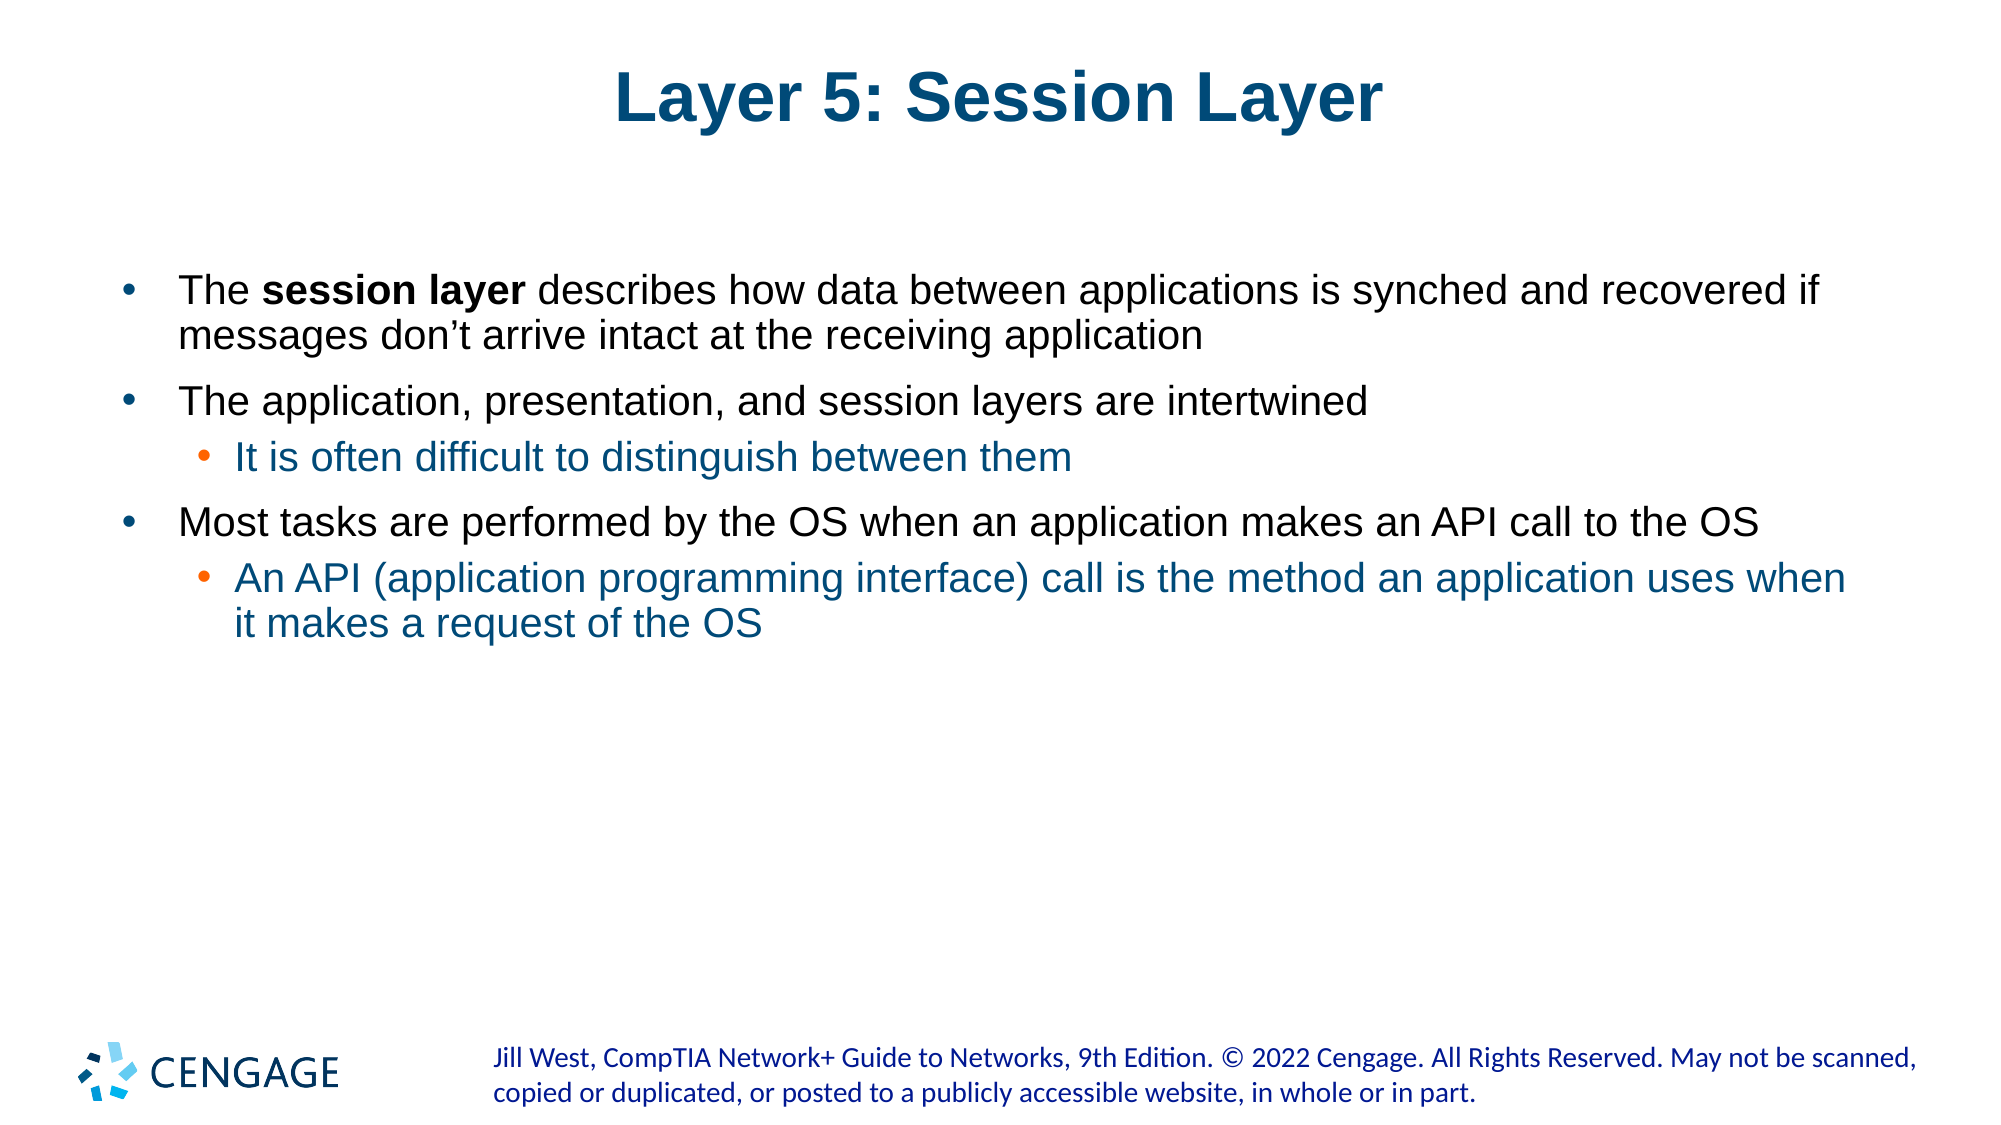

# Layer 5: Session Layer
The session layer describes how data between applications is synched and recovered if messages don’t arrive intact at the receiving application
The application, presentation, and session layers are intertwined
It is often difficult to distinguish between them
Most tasks are performed by the OS when an application makes an API call to the OS
An API (application programming interface) call is the method an application uses when it makes a request of the OS